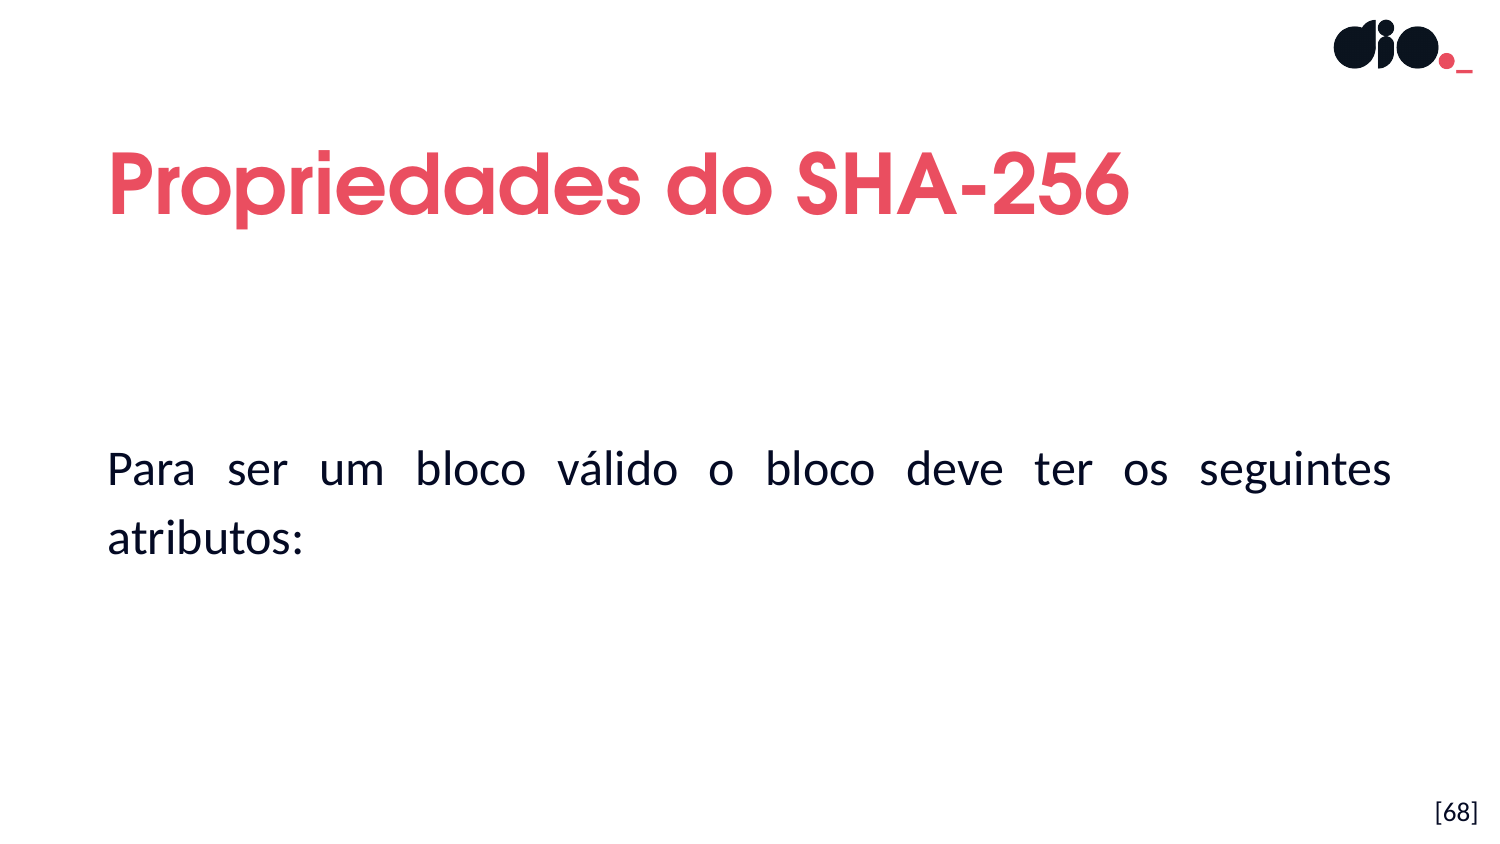

Propriedades do SHA-256
Para ser um bloco válido o bloco deve ter os seguintes atributos:
[68]